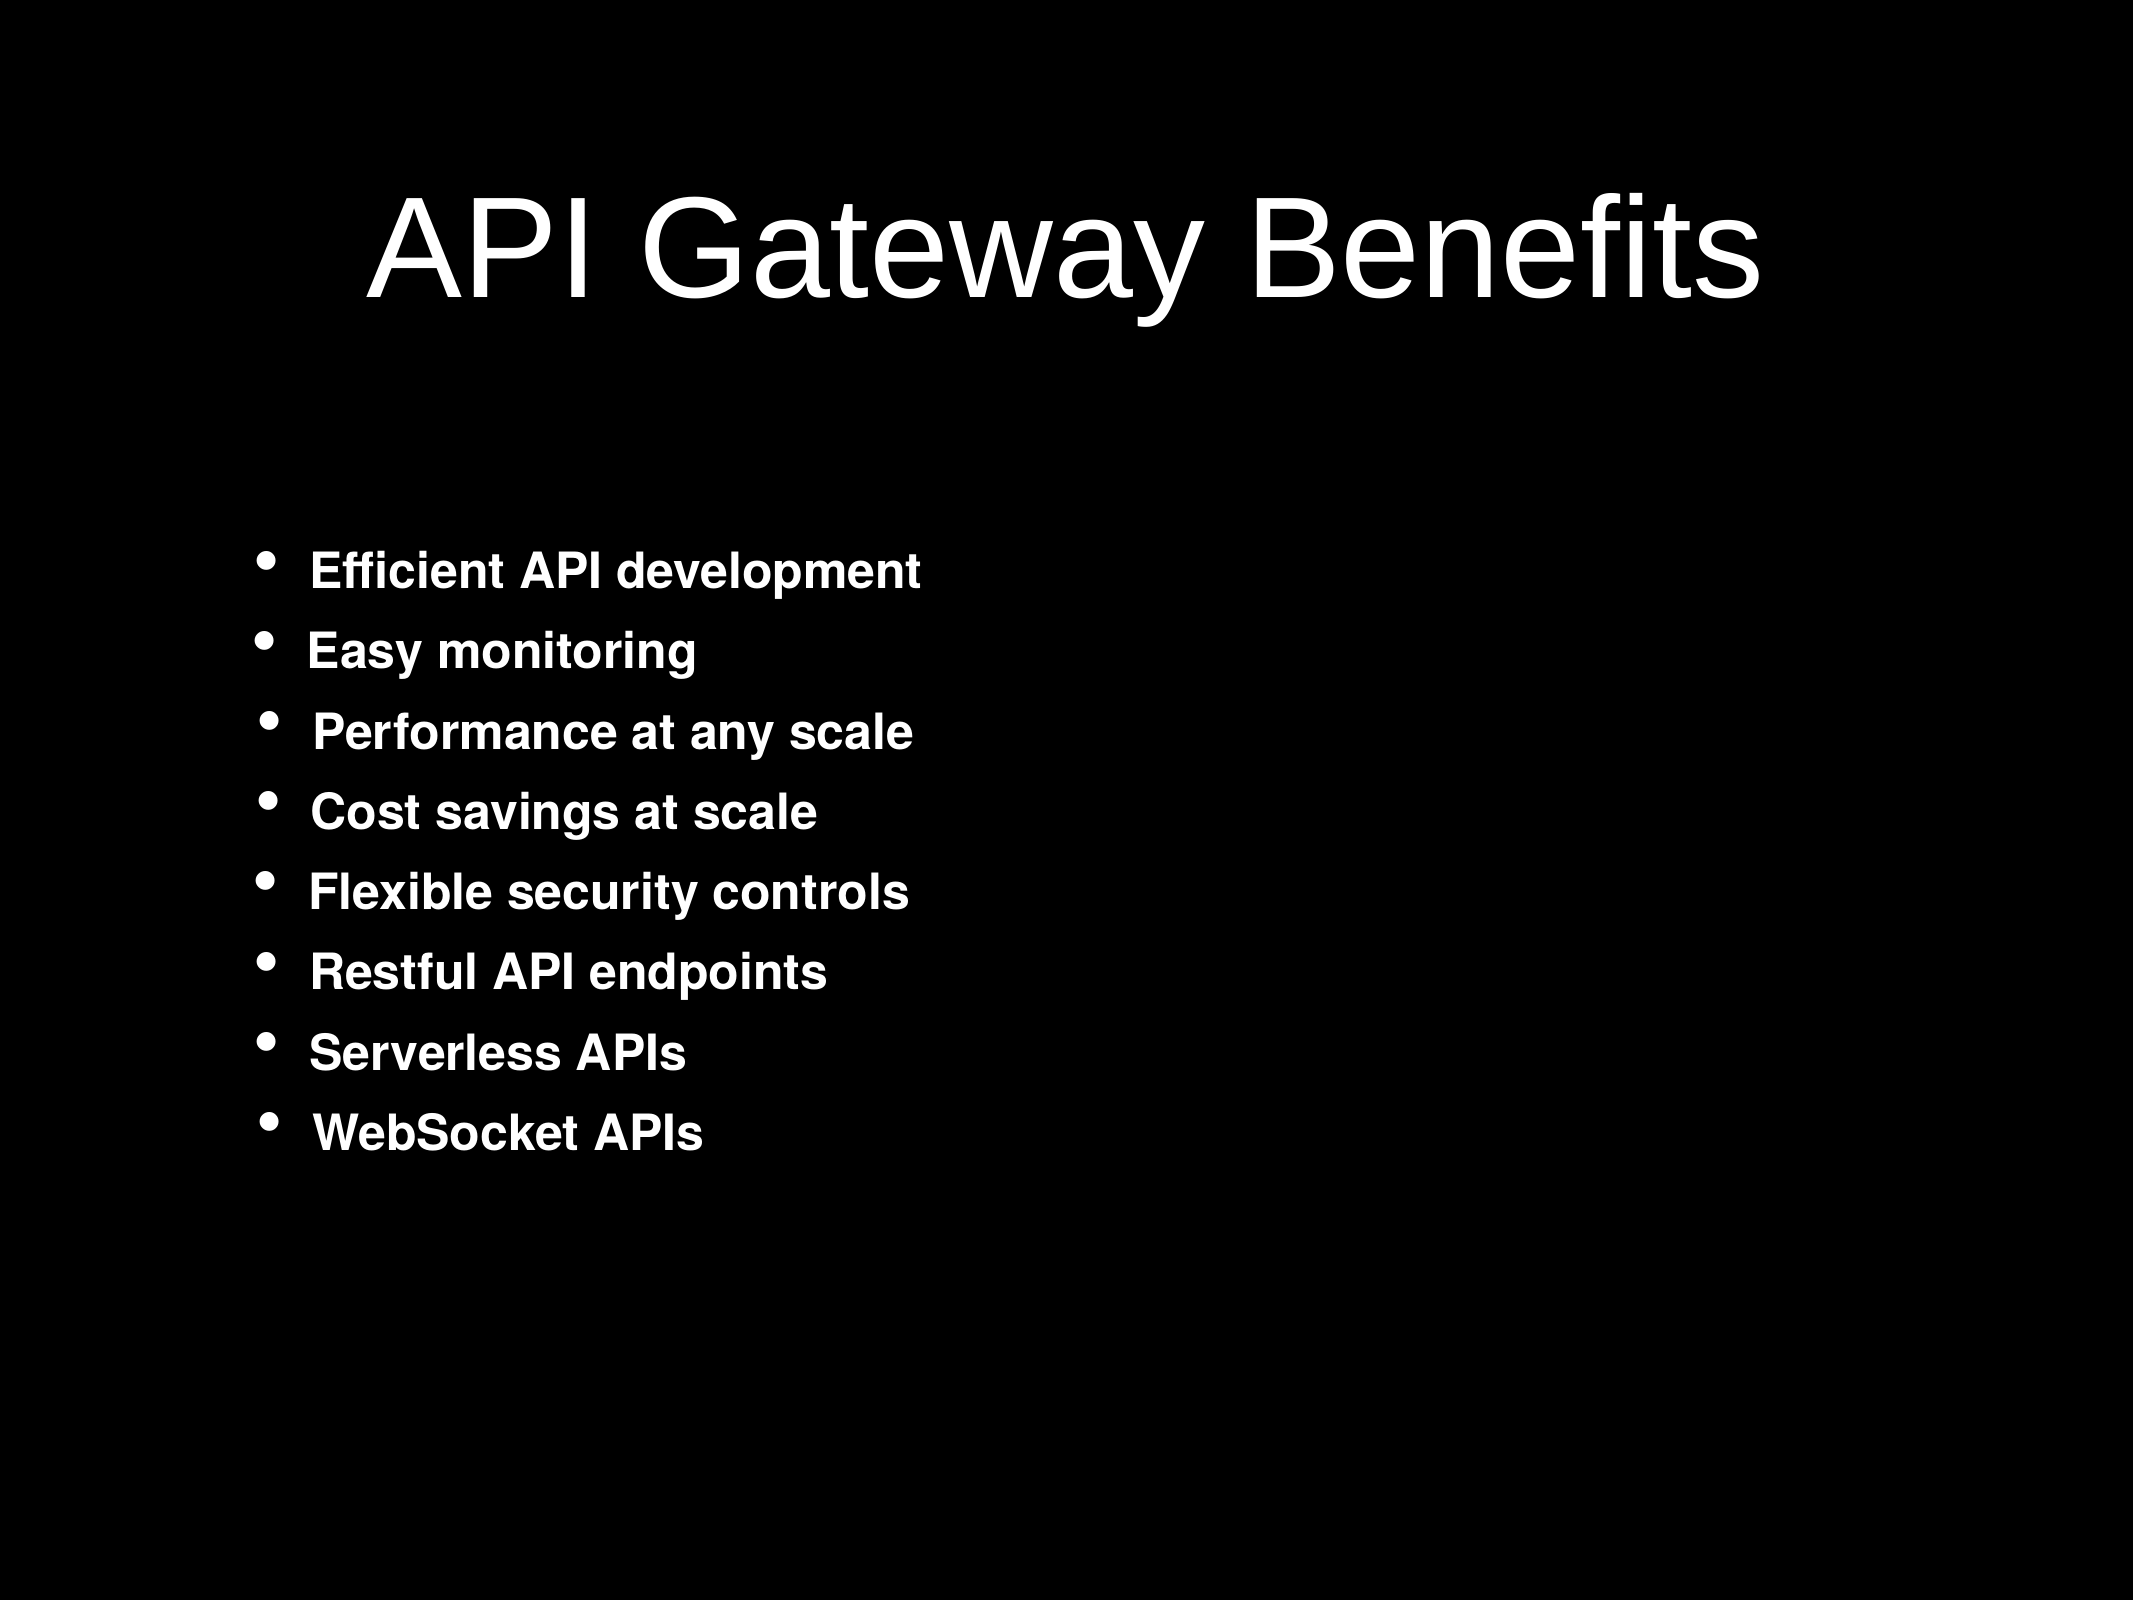

API Gateway Benefits
Efficient API development
Easy monitoring
Performance at any scale
Cost savings at scale
Flexible security controls
Restful API endpoints
Serverless APIs
WebSocket APIs